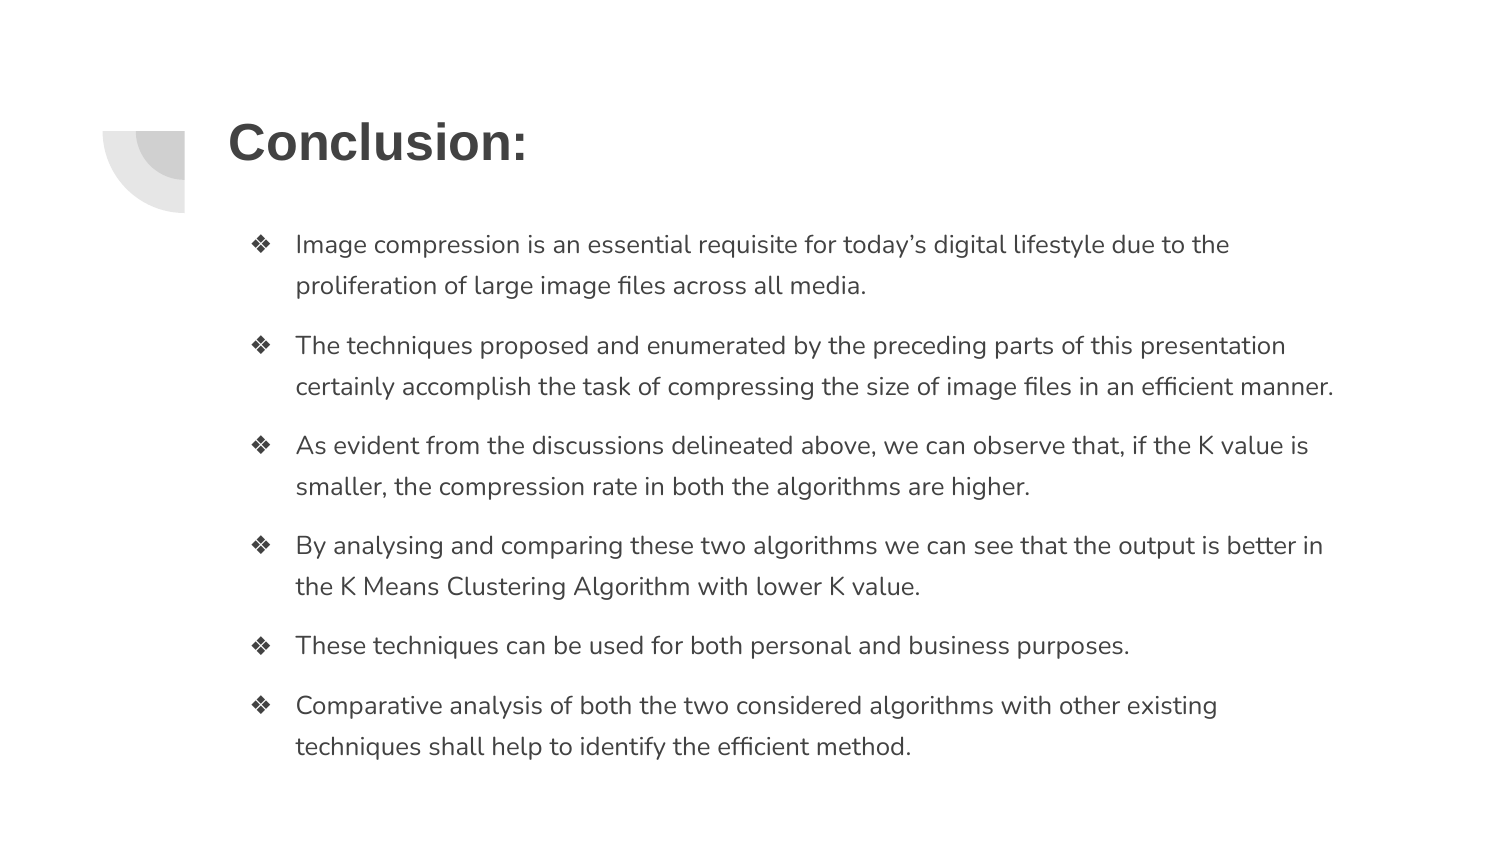

# Conclusion:
Image compression is an essential requisite for today’s digital lifestyle due to the proliferation of large image files across all media.
The techniques proposed and enumerated by the preceding parts of this presentation certainly accomplish the task of compressing the size of image files in an efficient manner.
As evident from the discussions delineated above, we can observe that, if the K value is smaller, the compression rate in both the algorithms are higher.
By analysing and comparing these two algorithms we can see that the output is better in the K Means Clustering Algorithm with lower K value.
These techniques can be used for both personal and business purposes.
Comparative analysis of both the two considered algorithms with other existing techniques shall help to identify the efficient method.